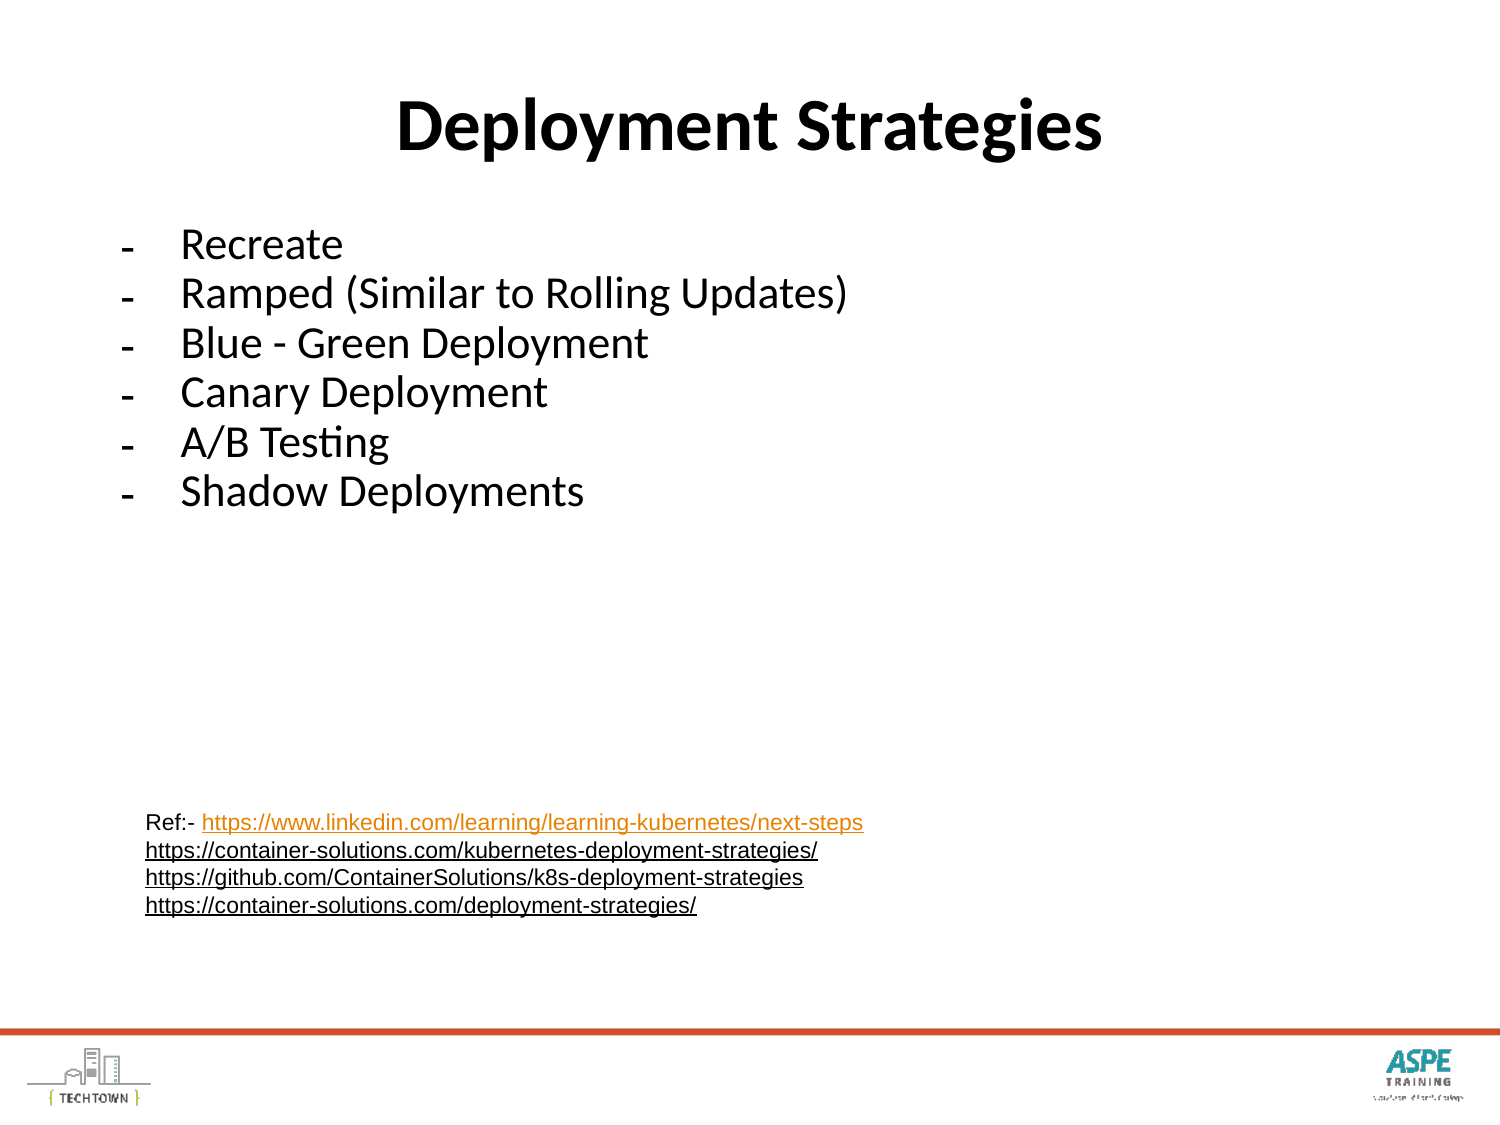

# Deployment Strategies
Recreate
Ramped (Similar to Rolling Updates)
Blue - Green Deployment
Canary Deployment
A/B Testing
Shadow Deployments

Ref:- https://www.linkedin.com/learning/learning-kubernetes/next-steps
https://container-solutions.com/kubernetes-deployment-strategies/
https://github.com/ContainerSolutions/k8s-deployment-strategies
https://container-solutions.com/deployment-strategies/